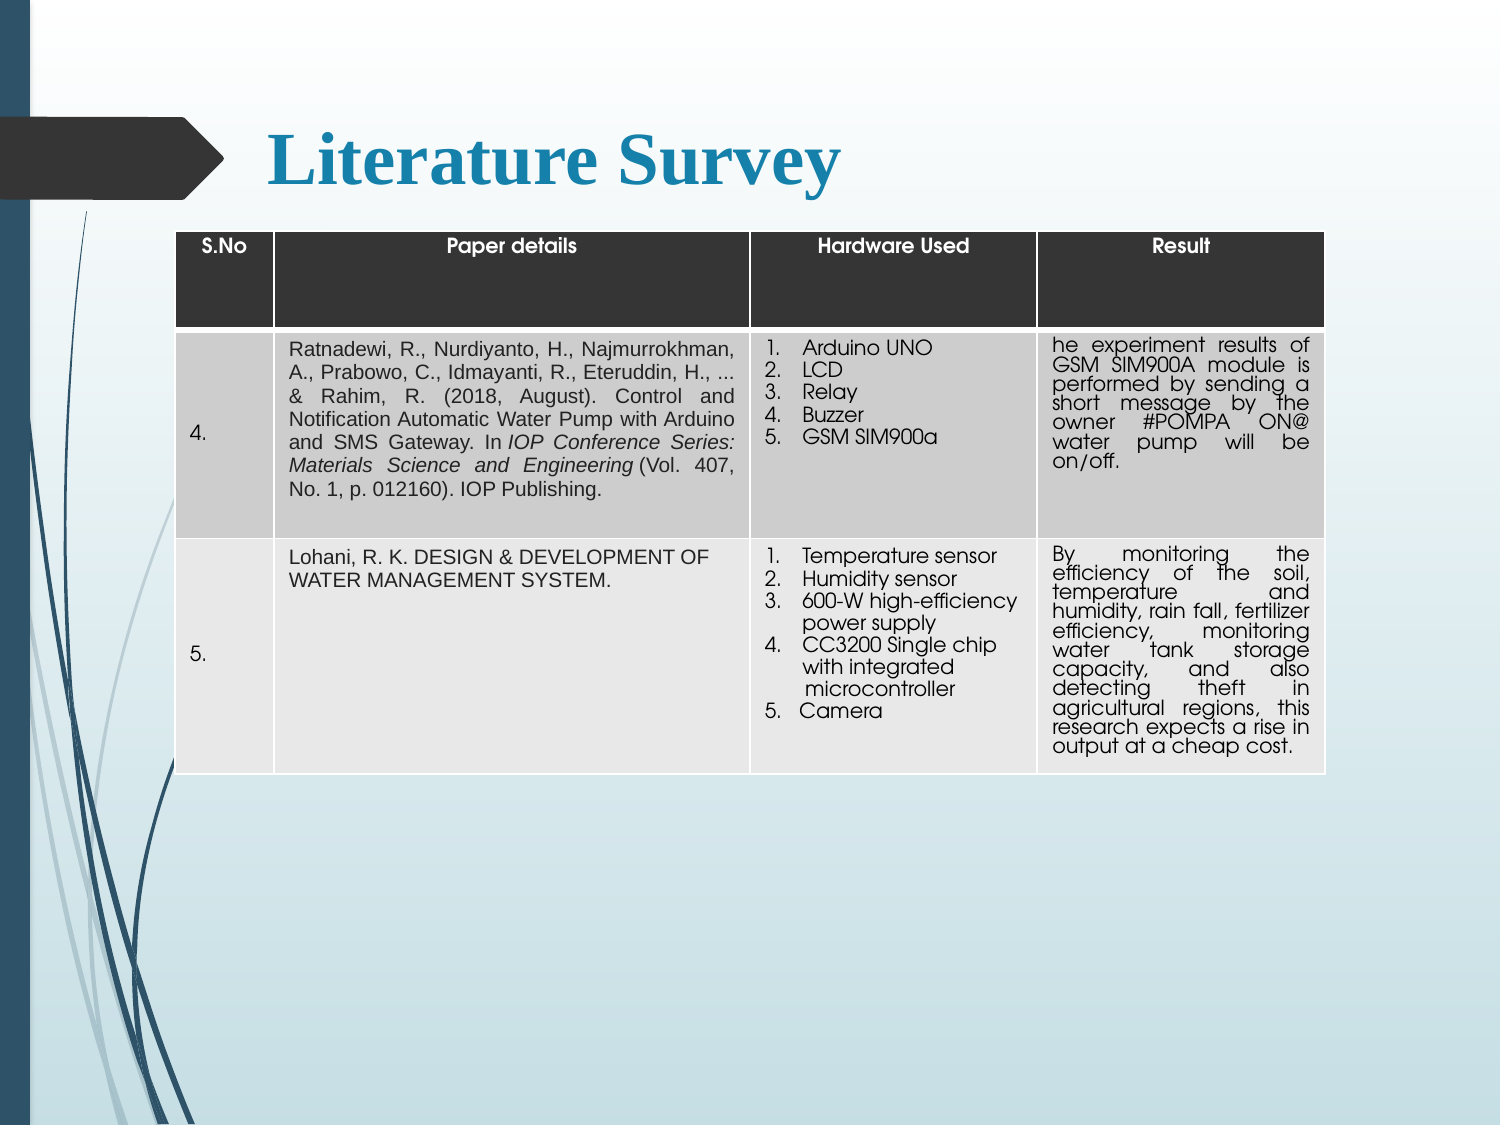

Literature Survey
| S.No | Paper details | Hardware Used | Result |
| --- | --- | --- | --- |
| 4. | Ratnadewi, R., Nurdiyanto, H., Najmurrokhman, A., Prabowo, C., Idmayanti, R., Eteruddin, H., ... & Rahim, R. (2018, August). Control and Notification Automatic Water Pump with Arduino and SMS Gateway. In IOP Conference Series: Materials Science and Engineering (Vol. 407, No. 1, p. 012160). IOP Publishing. | Arduino UNO LCD Relay Buzzer GSM SIM900a | he experiment results of GSM SIM900A module is performed by sending a short message by the owner #POMPA ON@ water pump will be on/off. |
| 5. | Lohani, R. K. DESIGN & DEVELOPMENT OF WATER MANAGEMENT SYSTEM. | Temperature sensor Humidity sensor 600-W high-efficiency power supply CC3200 Single chip with integrated microcontroller 5. Camera | By monitoring the efficiency of the soil, temperature and humidity, rain fall, fertilizer efficiency, monitoring water tank storage capacity, and also detecting theft in agricultural regions, this research expects a rise in output at a cheap cost. |